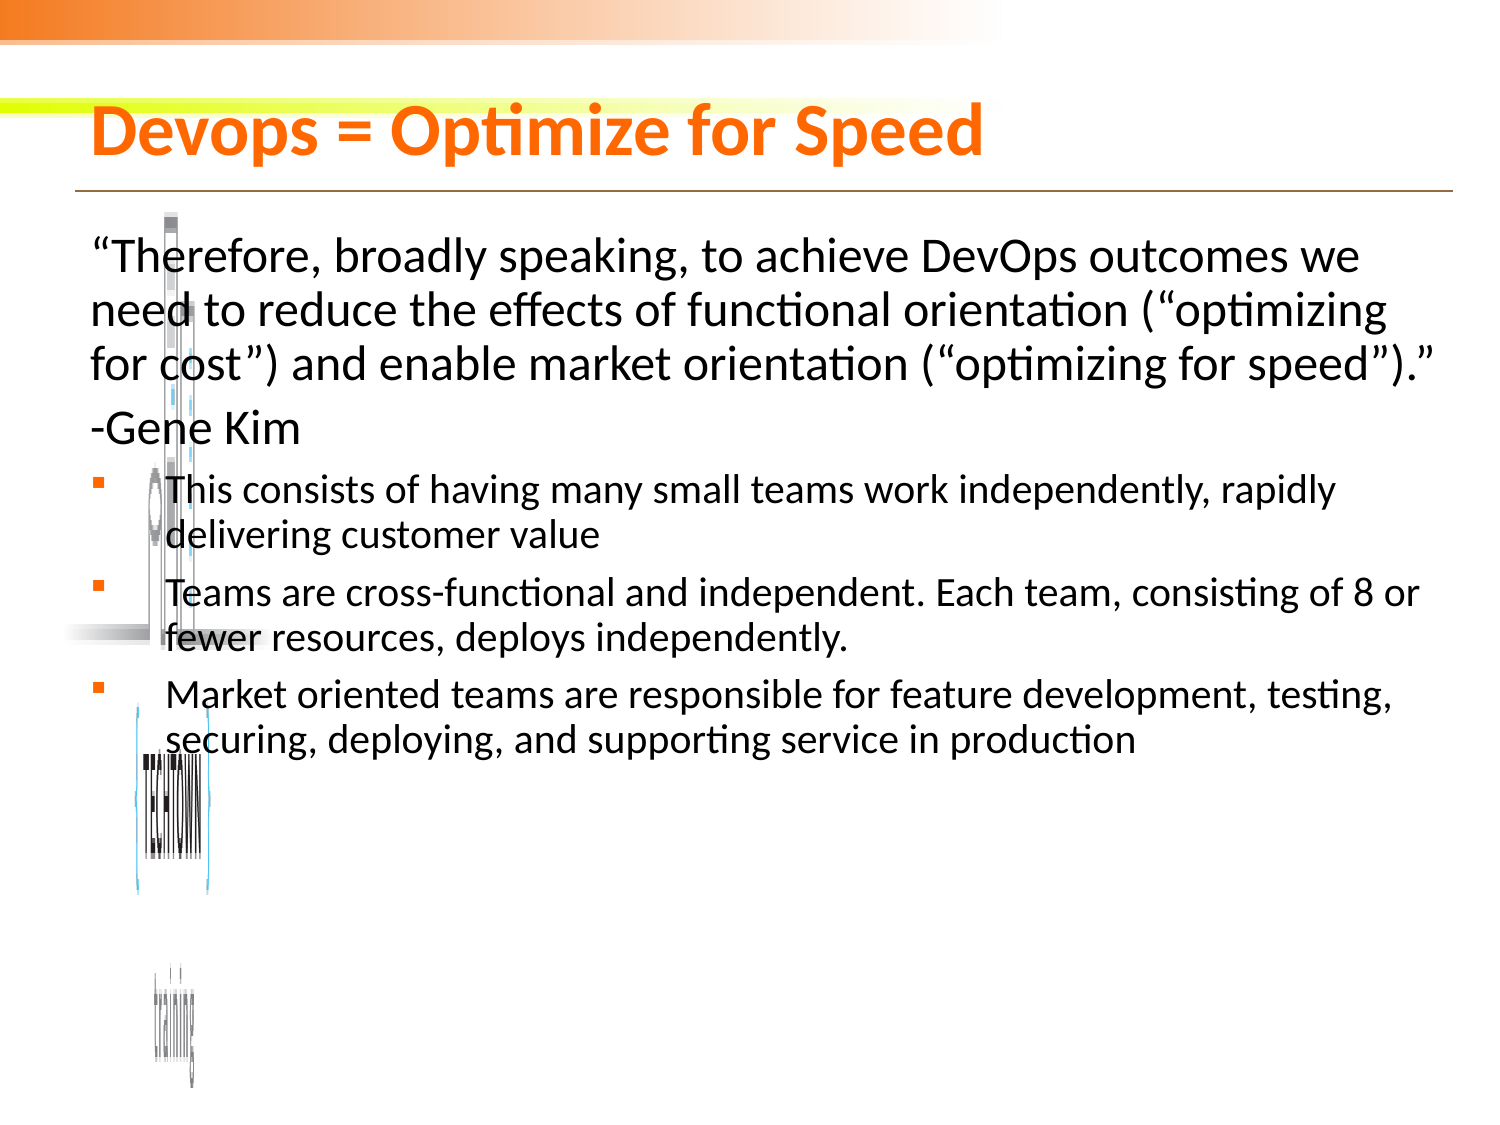

# Devops = Optimize for Speed
“Therefore, broadly speaking, to achieve DevOps outcomes we need to reduce the effects of functional orientation (“optimizing for cost”) and enable market orientation (“optimizing for speed”).”
-Gene Kim
This consists of having many small teams work independently, rapidly delivering customer value
Teams are cross-functional and independent. Each team, consisting of 8 or fewer resources, deploys independently.
Market oriented teams are responsible for feature development, testing, securing, deploying, and supporting service in production